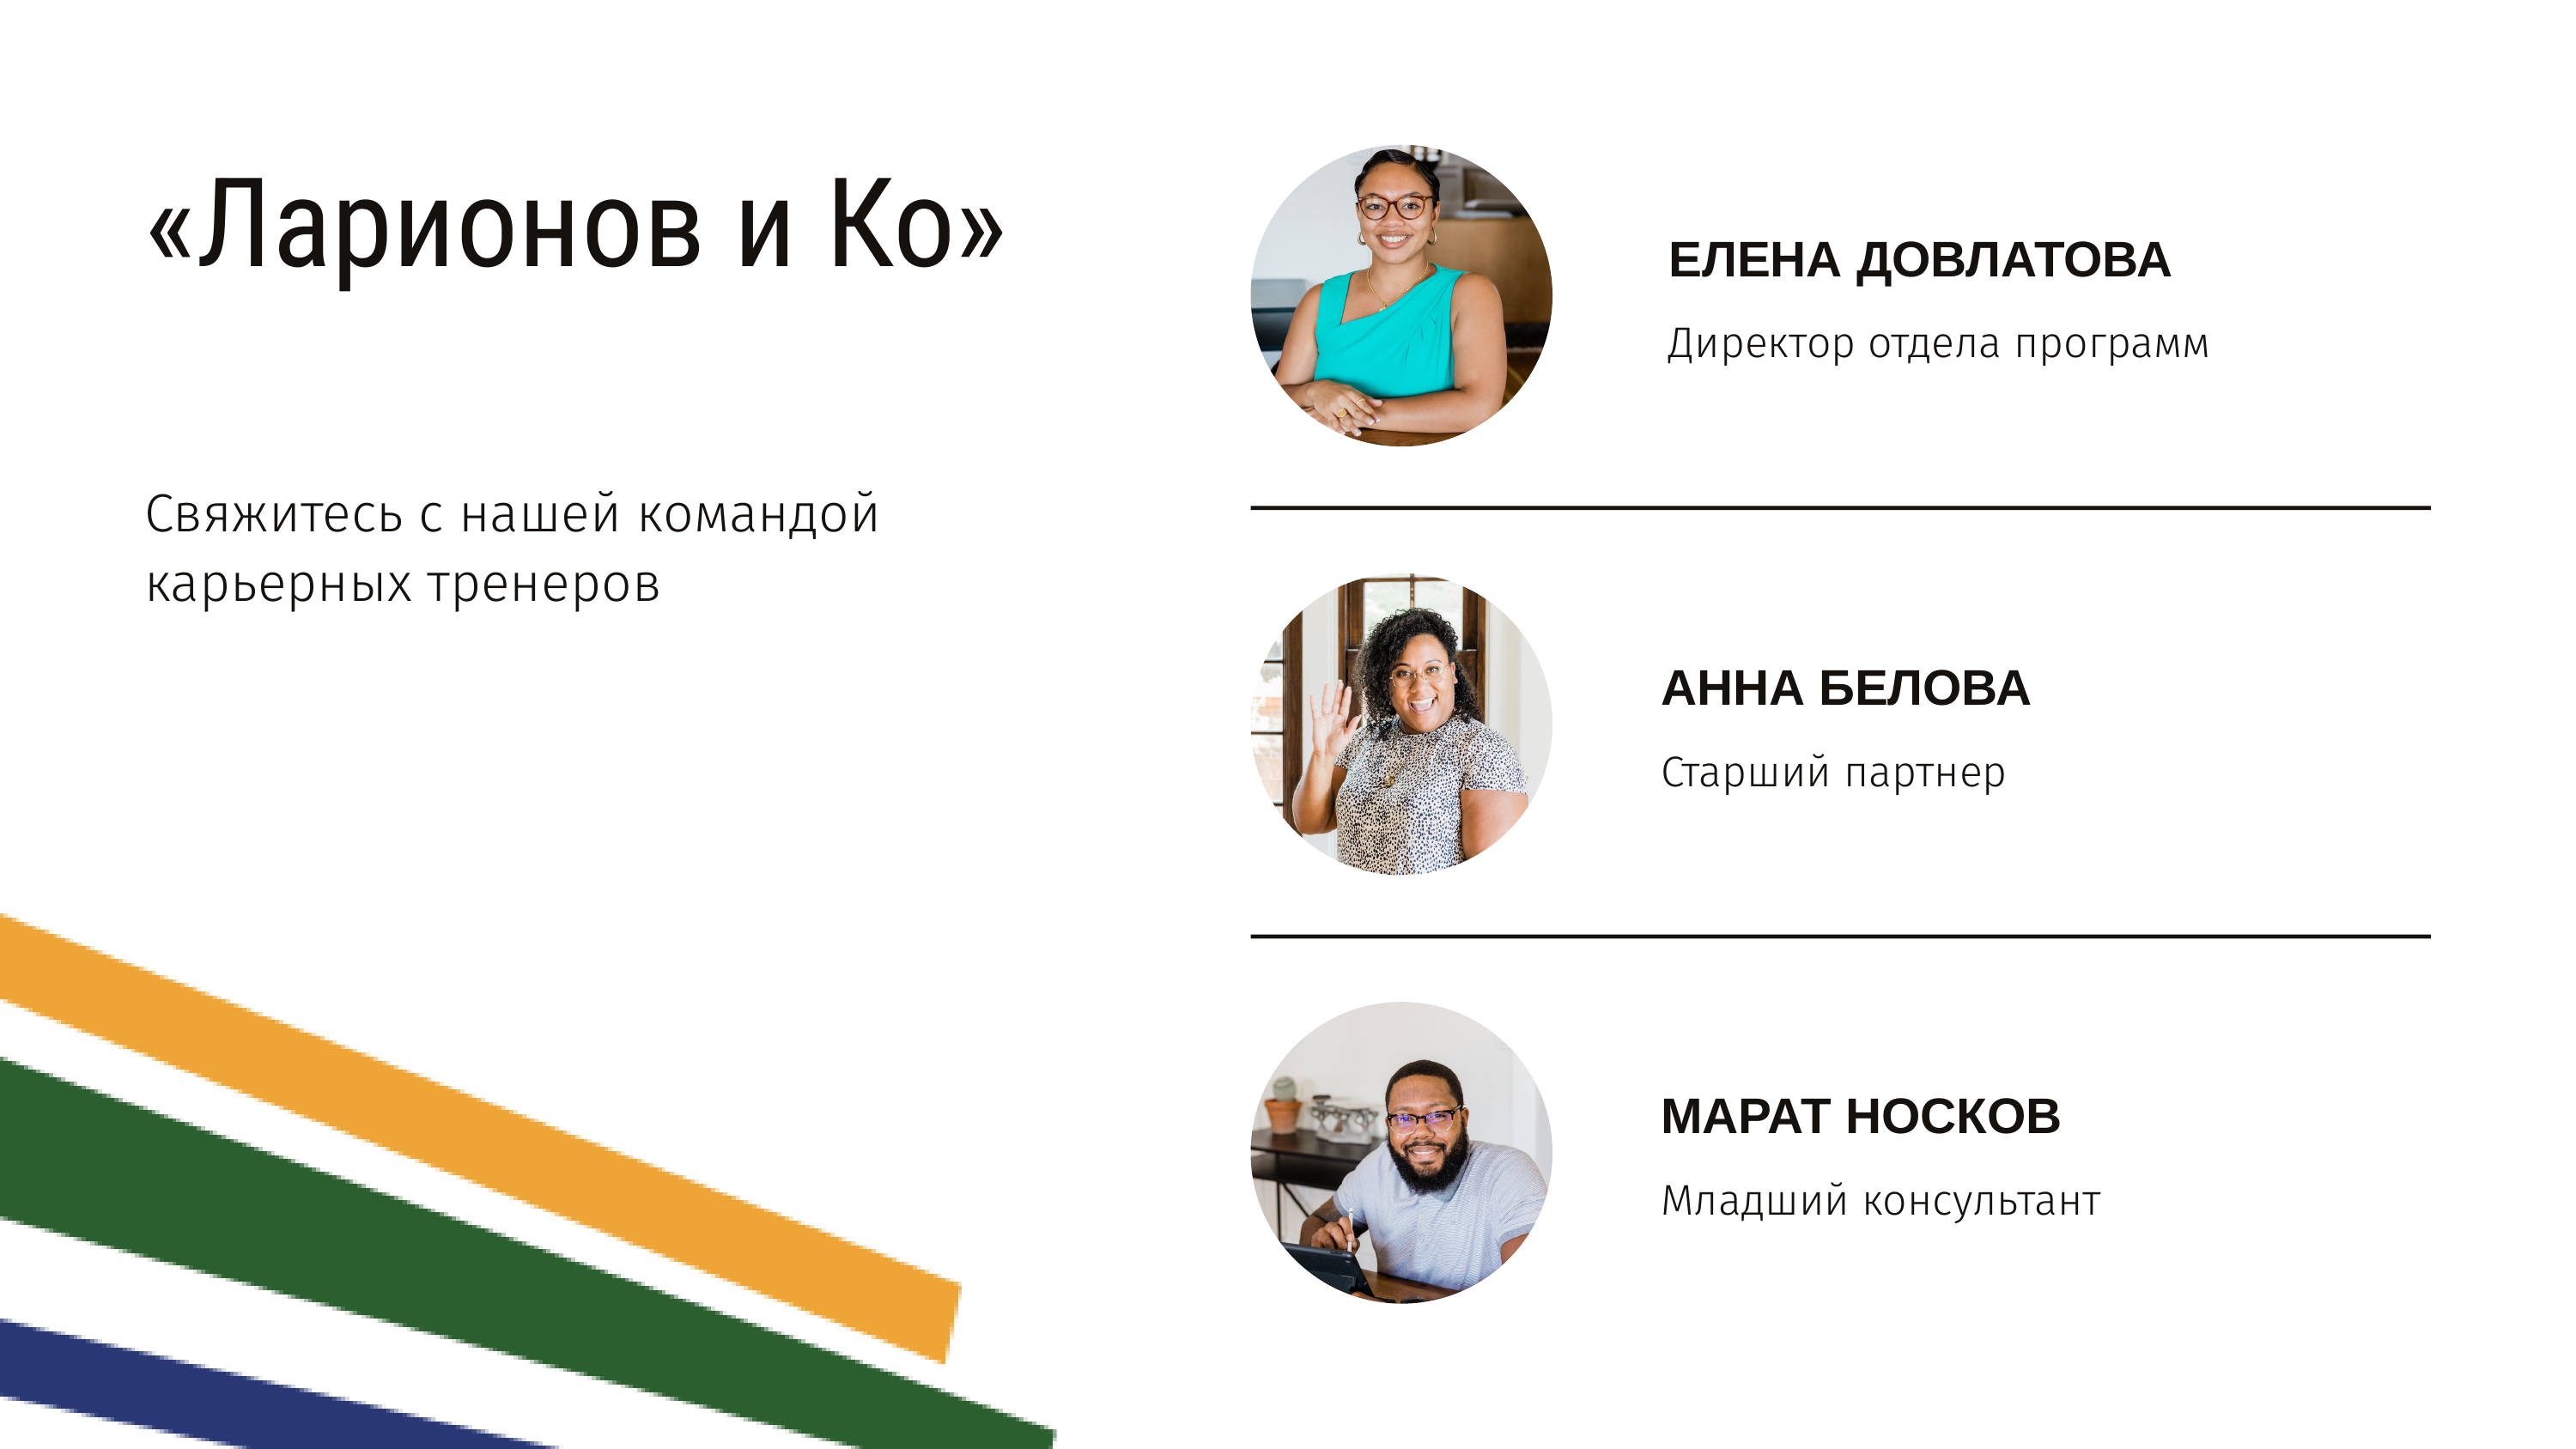

«Ларионов и Ко»

Свяжитесь с нашей командой карьерных тренеров

ЕЛЕНА ДОВЛАТОВА
Директор отдела программ

АННА БЕЛОВА
Старший партнер

МАРАТ НОСКОВ
Младший консультант